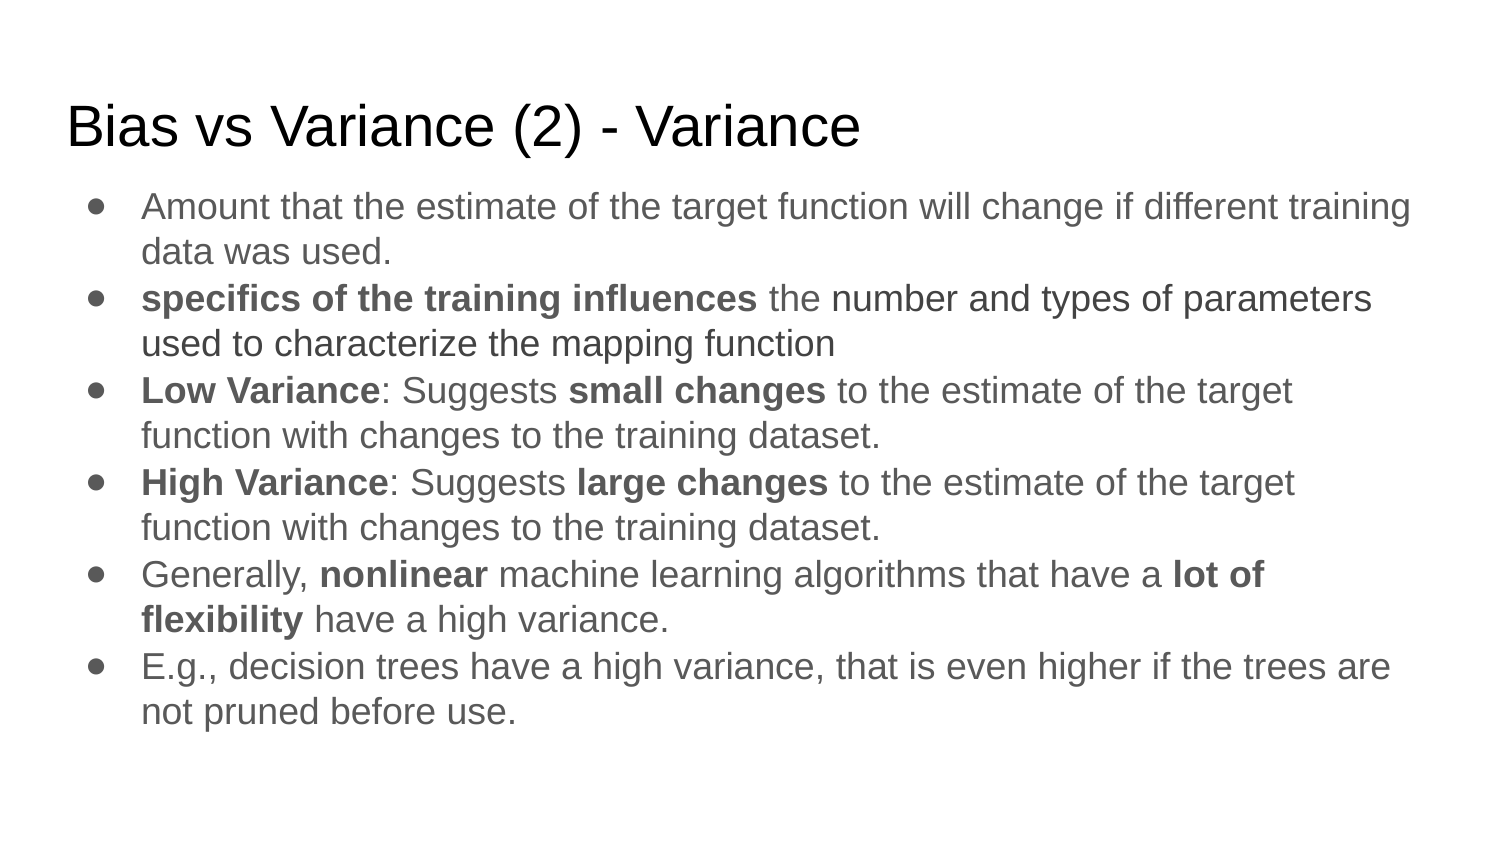

# Bias vs Variance (2) - Variance
Amount that the estimate of the target function will change if different training data was used.
specifics of the training influences the number and types of parameters used to characterize the mapping function
Low Variance: Suggests small changes to the estimate of the target function with changes to the training dataset.
High Variance: Suggests large changes to the estimate of the target function with changes to the training dataset.
Generally, nonlinear machine learning algorithms that have a lot of flexibility have a high variance.
E.g., decision trees have a high variance, that is even higher if the trees are not pruned before use.